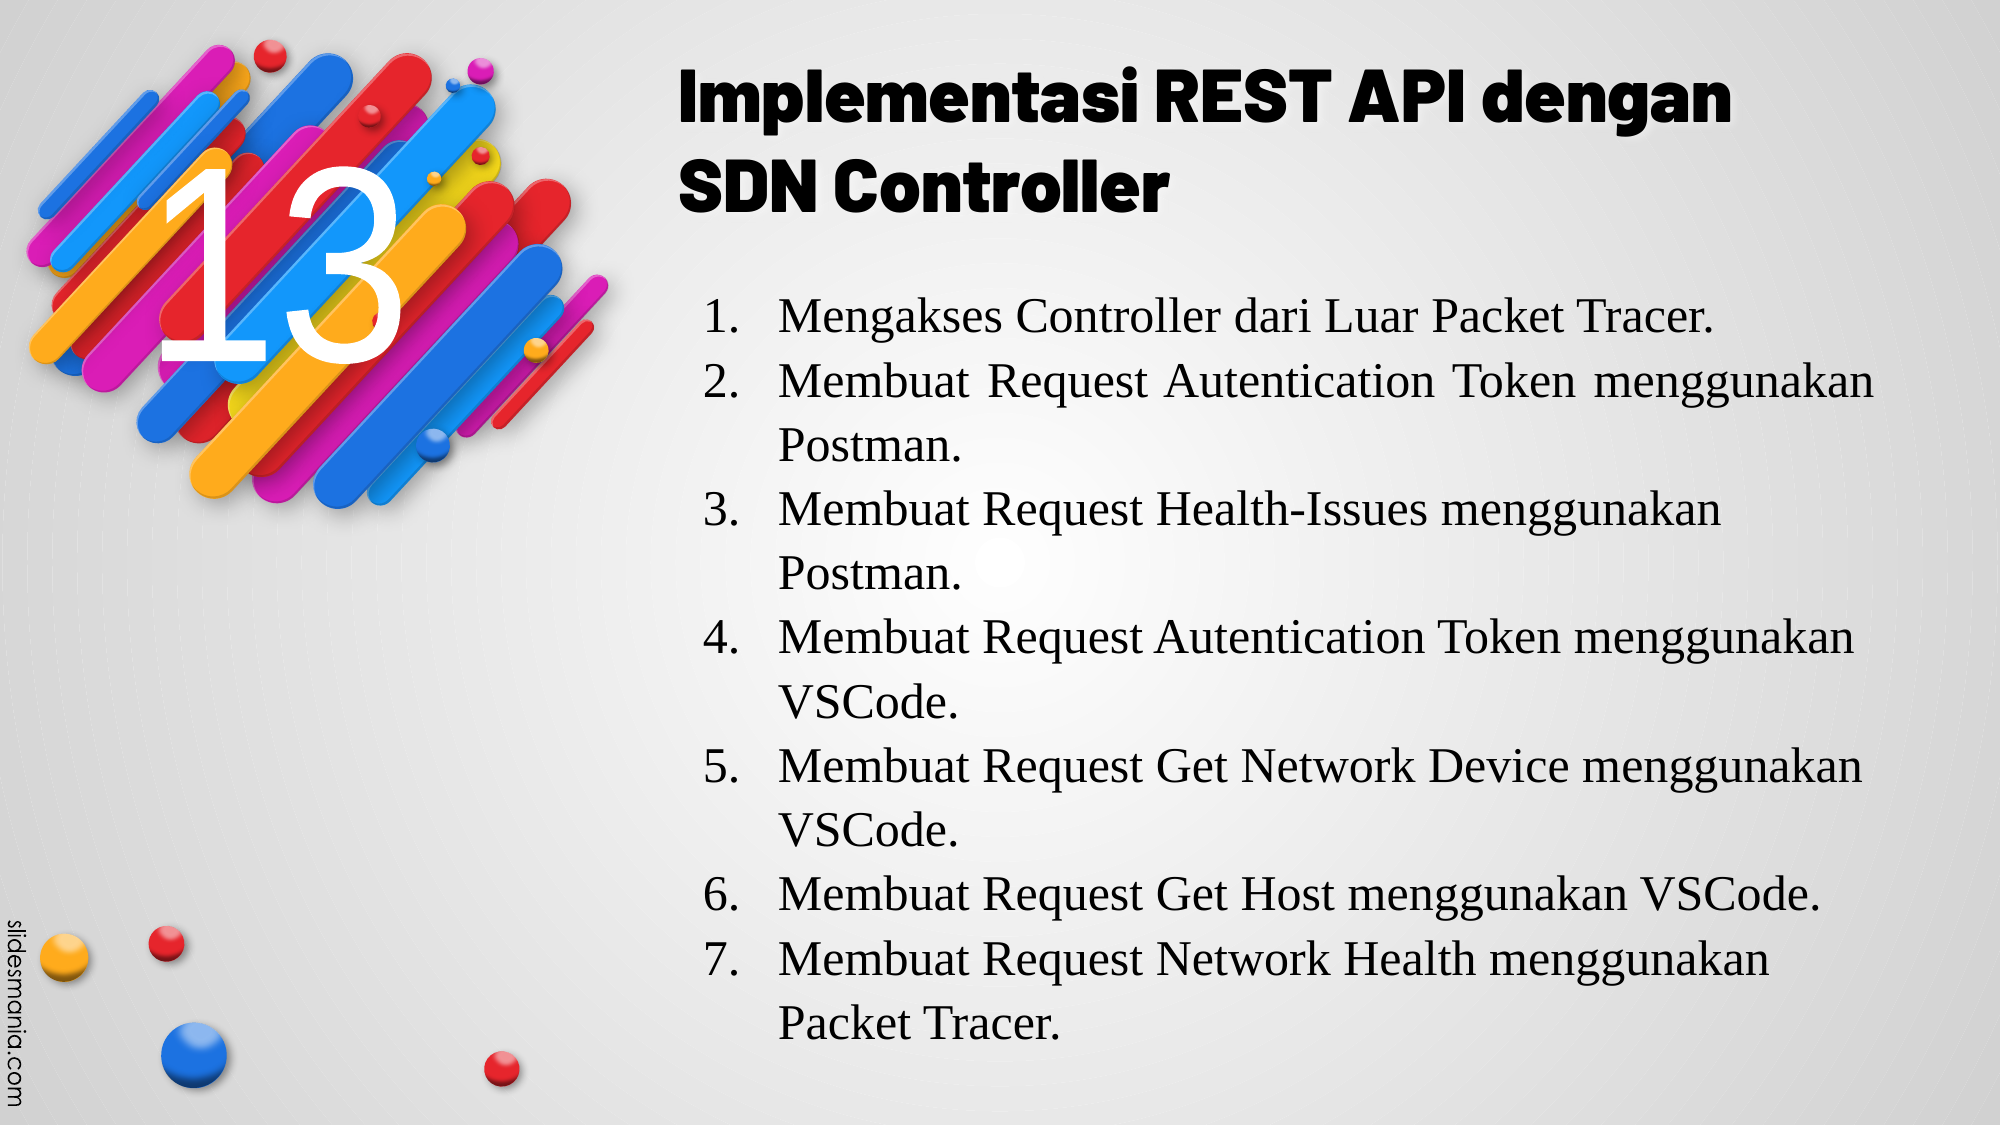

# Implementasi REST API dengan SDN Controller
13

Mengakses Controller dari Luar Packet Tracer.
Membuat Request Autentication Token menggunakan Postman.
Membuat Request Health-Issues menggunakan Postman.
Membuat Request Autentication Token menggunakan VSCode.
Membuat Request Get Network Device menggunakan VSCode.
Membuat Request Get Host menggunakan VSCode.
Membuat Request Network Health menggunakan Packet Tracer.